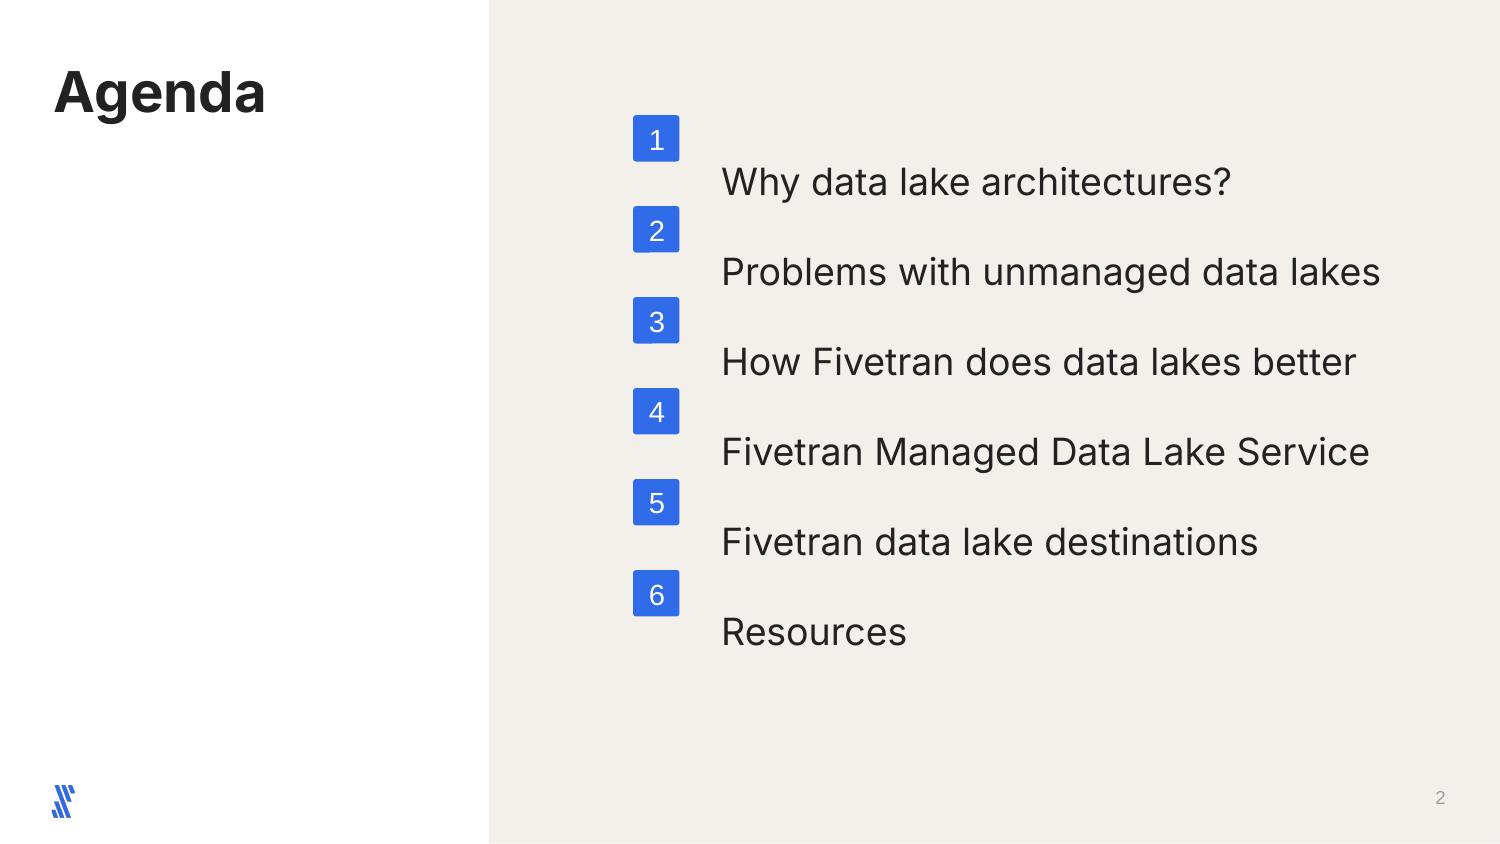

# Agenda
Why data lake architectures?
Problems with unmanaged data lakes
How Fivetran does data lakes better
Fivetran Managed Data Lake Service
Fivetran data lake destinations
Resources

1
2
3
4
5
6
2